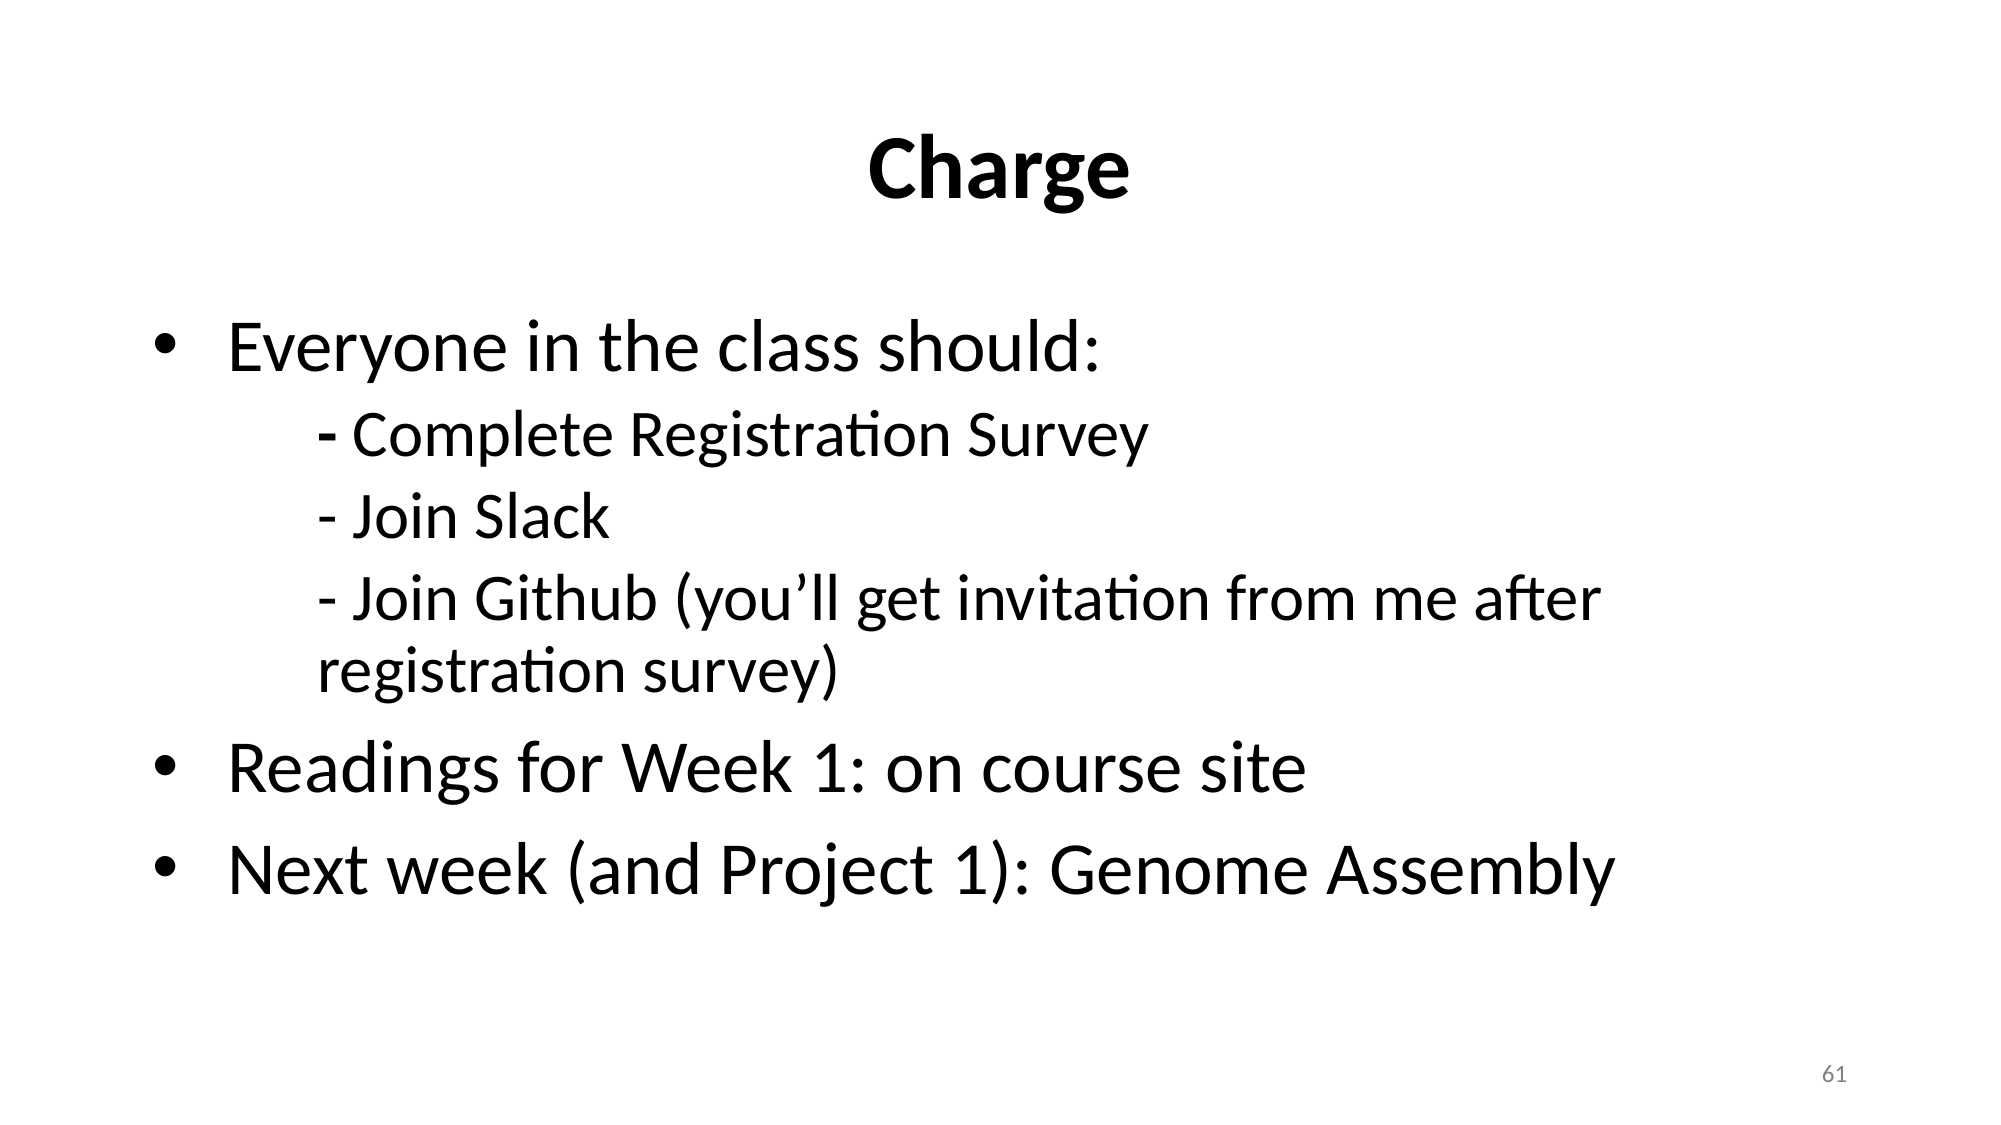

# Charge
Everyone in the class should:
	- Complete Registration Survey
	- Join Slack
	- Join Github (you’ll get invitation from me after 			registration survey)
Readings for Week 1: on course site
Next week (and Project 1): Genome Assembly
61